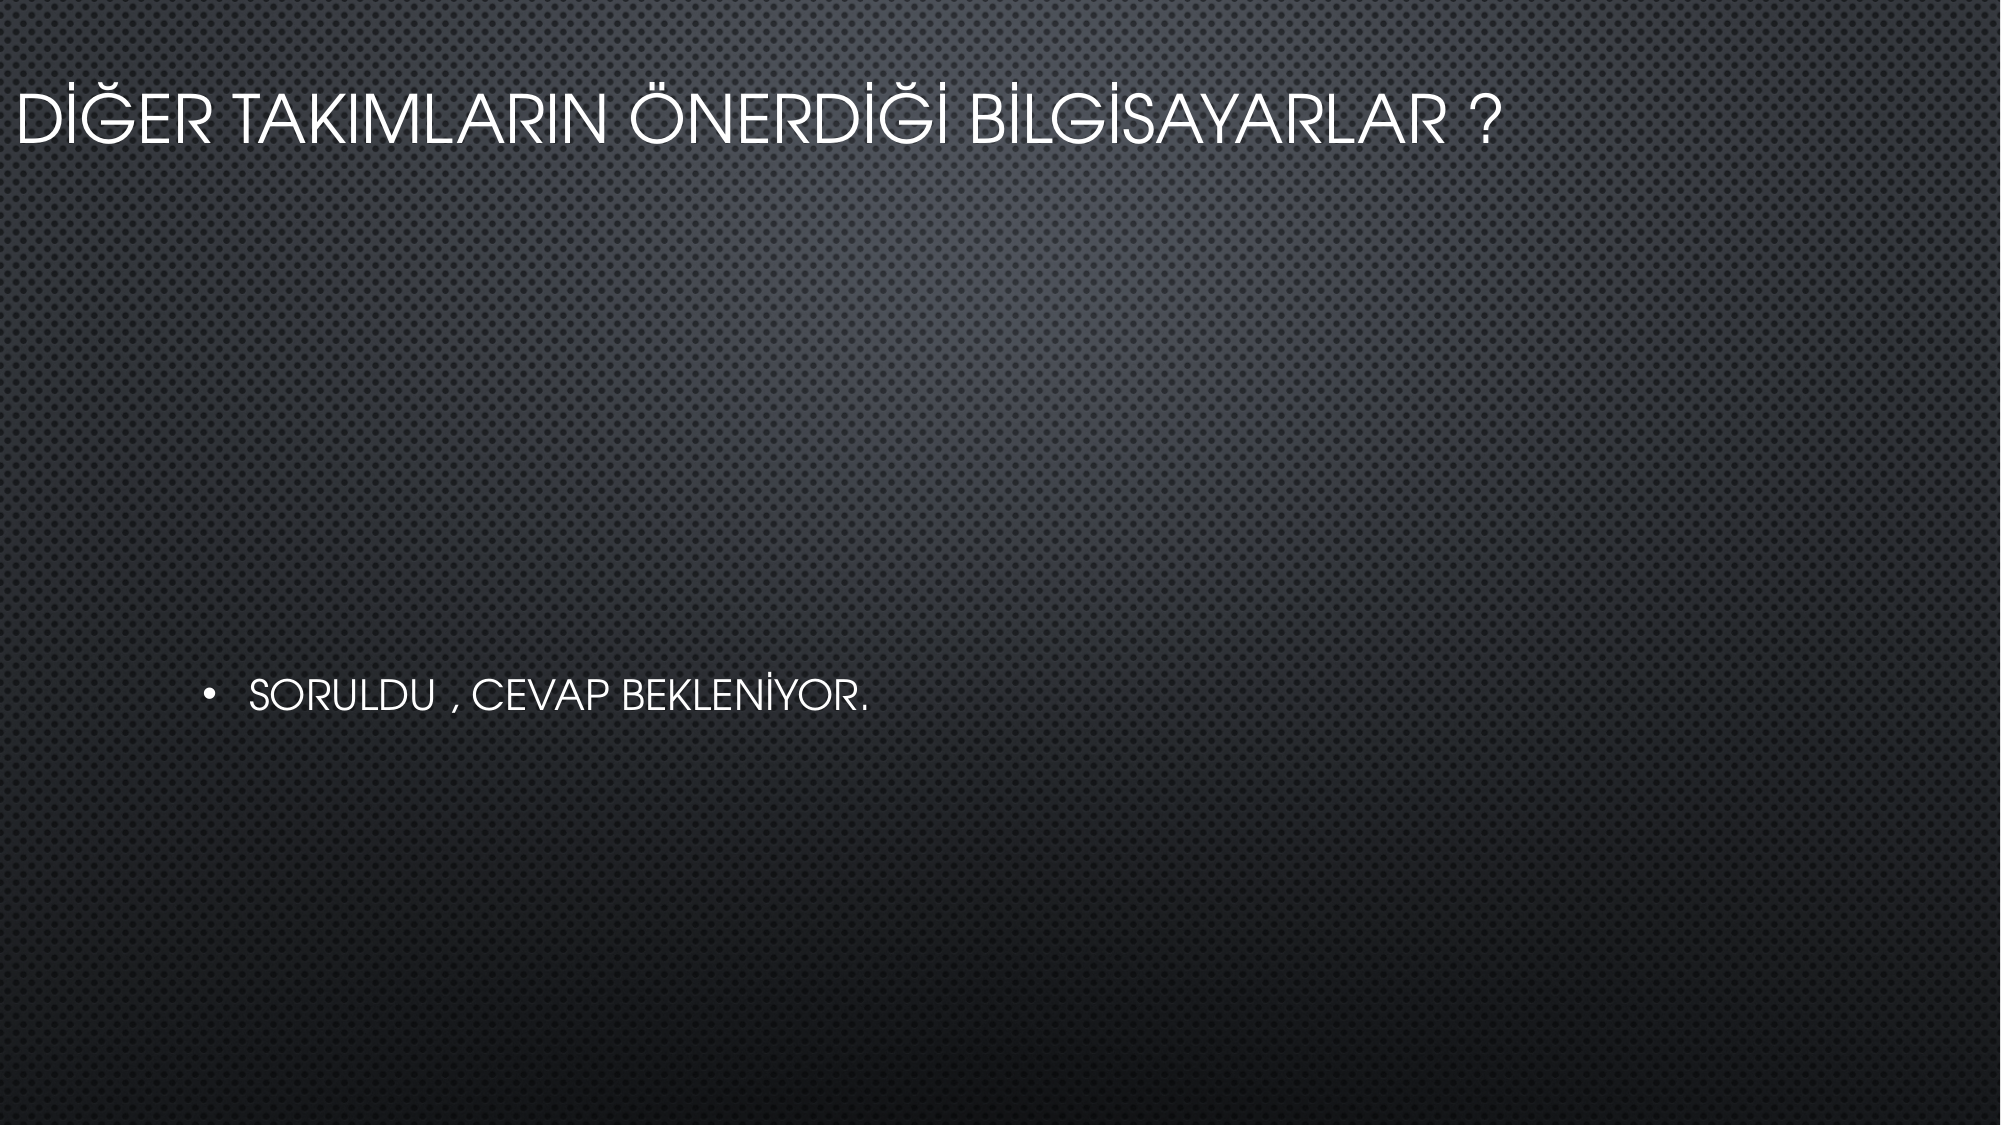

# DİĞER TAKIMLARIN ÖNERDİĞİ BİLGİSAYARLAR ?
Soruldu , cevap bekleniyor.